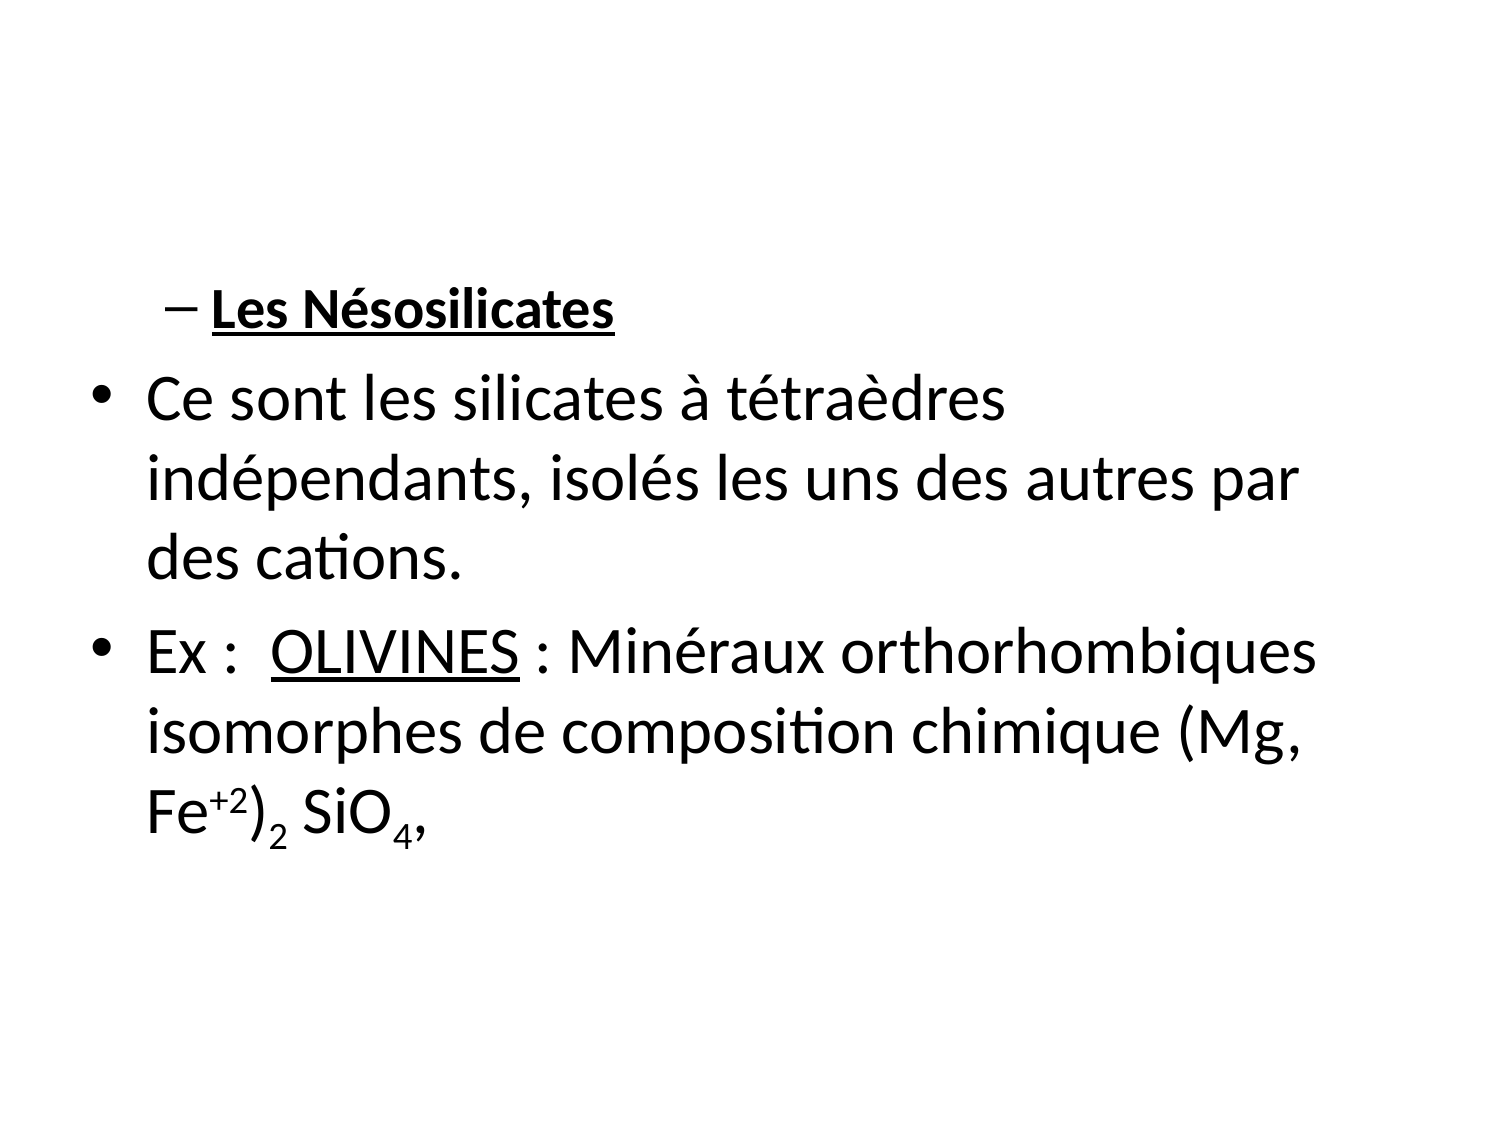

Les Nésosilicates
Ce sont les silicates à tétraèdres indépendants, isolés les uns des autres par des cations.
Ex :  OLIVINES : Minéraux orthorhombiques isomorphes de composition chimique (Mg, Fe+2)2 SiO4,